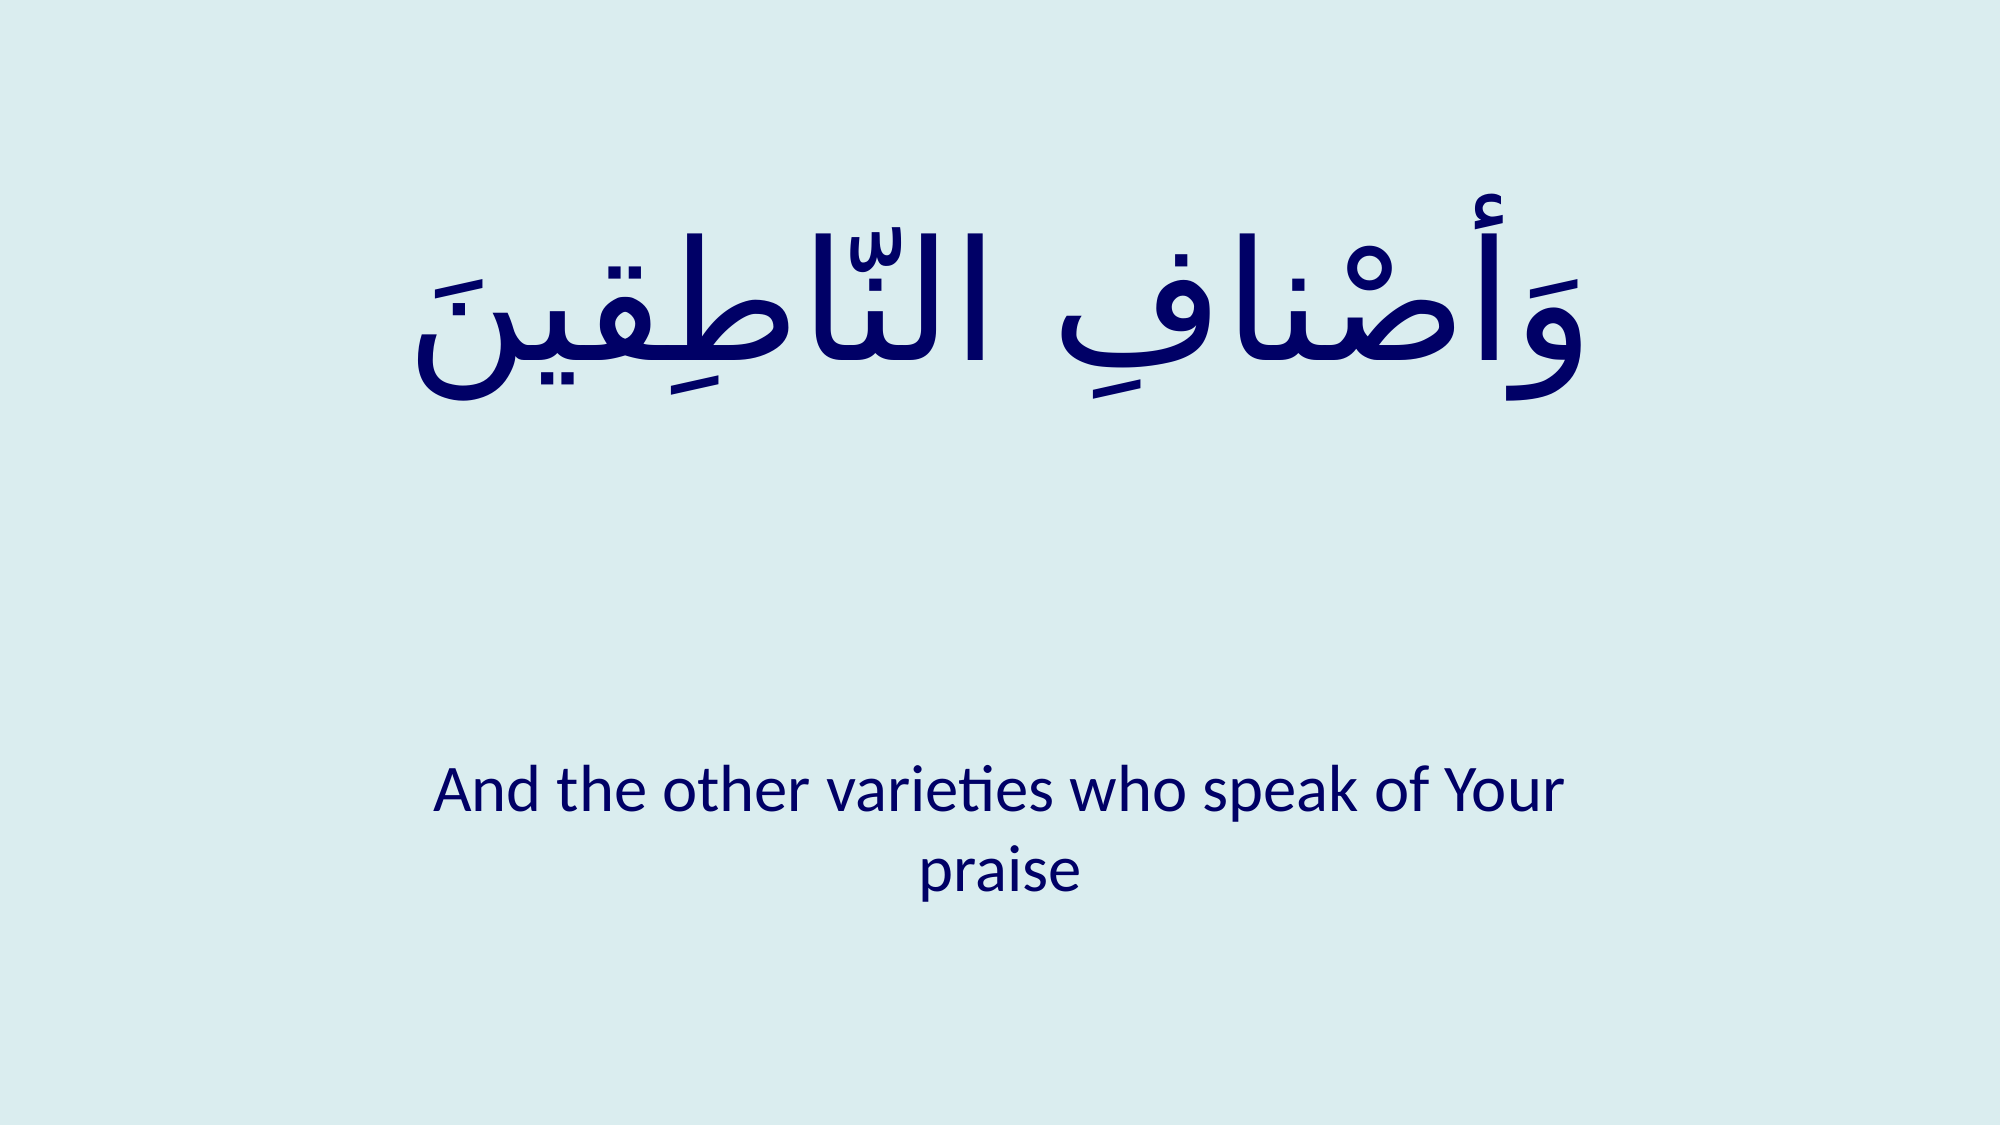

# وَأصْنافِ النّاطِقينَ
And the other varieties who speak of Your praise